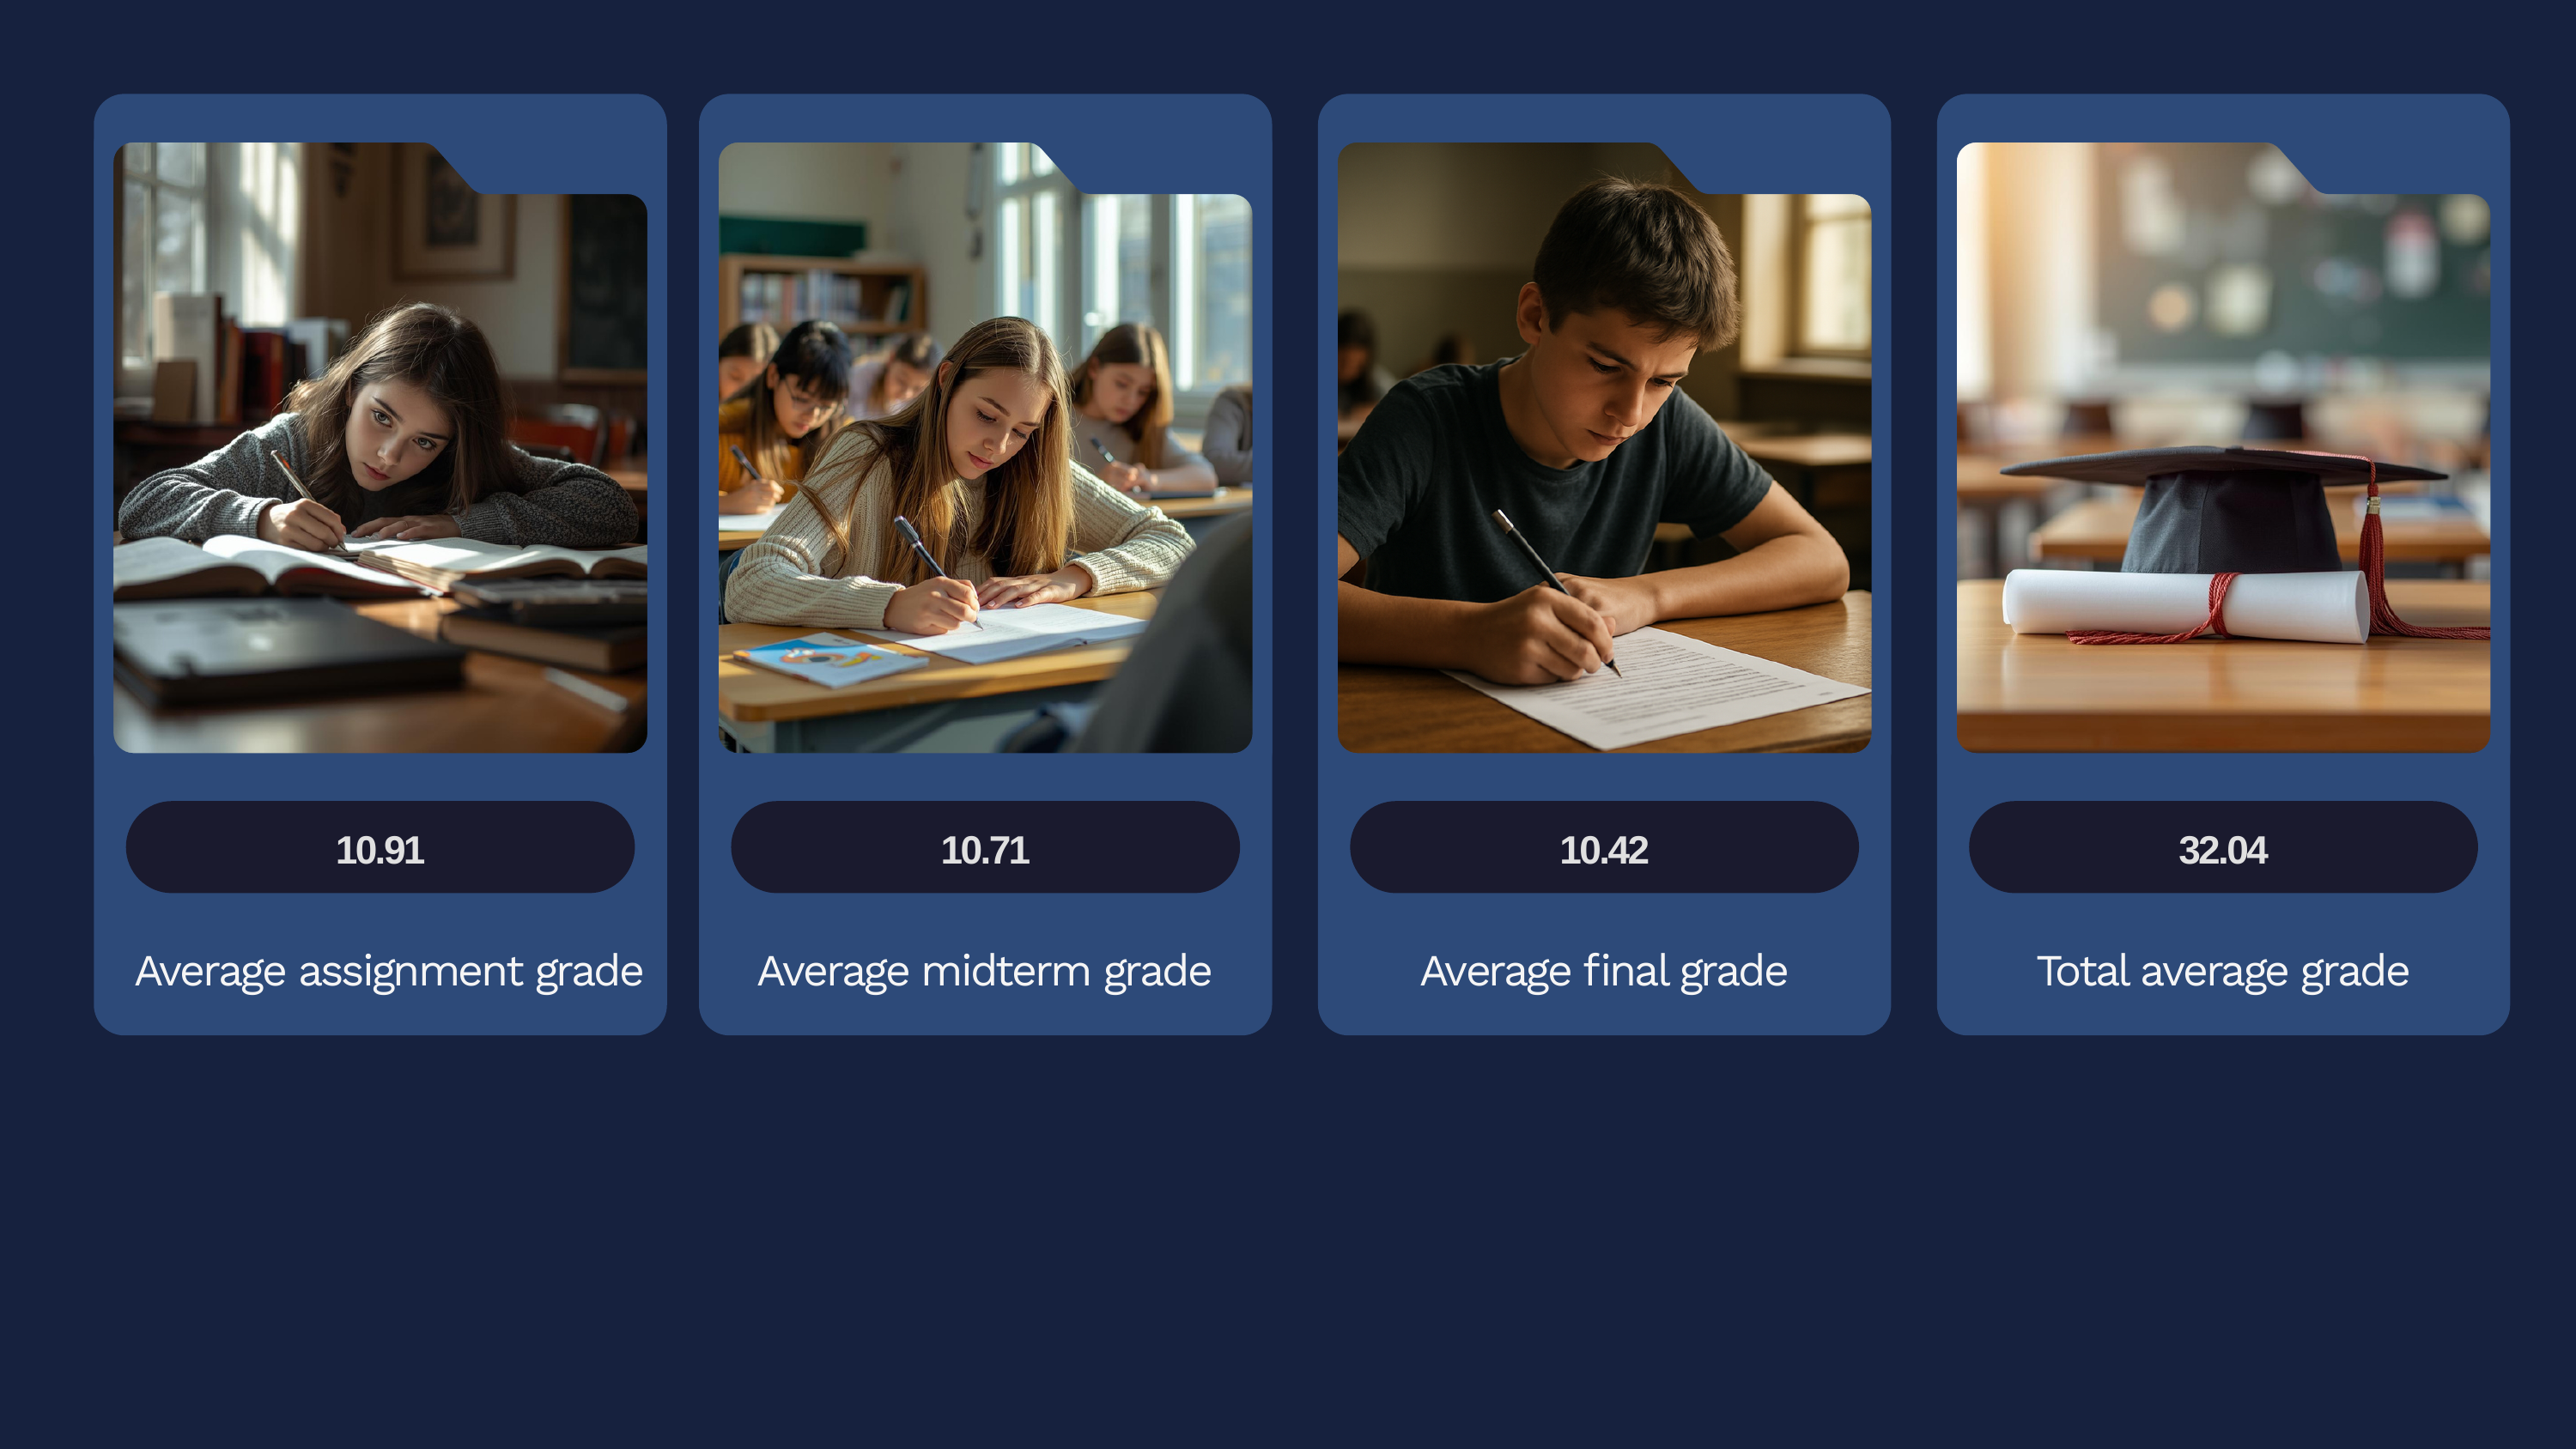

10.91
10.71
10.42
32.04
Average assignment grade
Average midterm grade
Average final grade
Total average grade